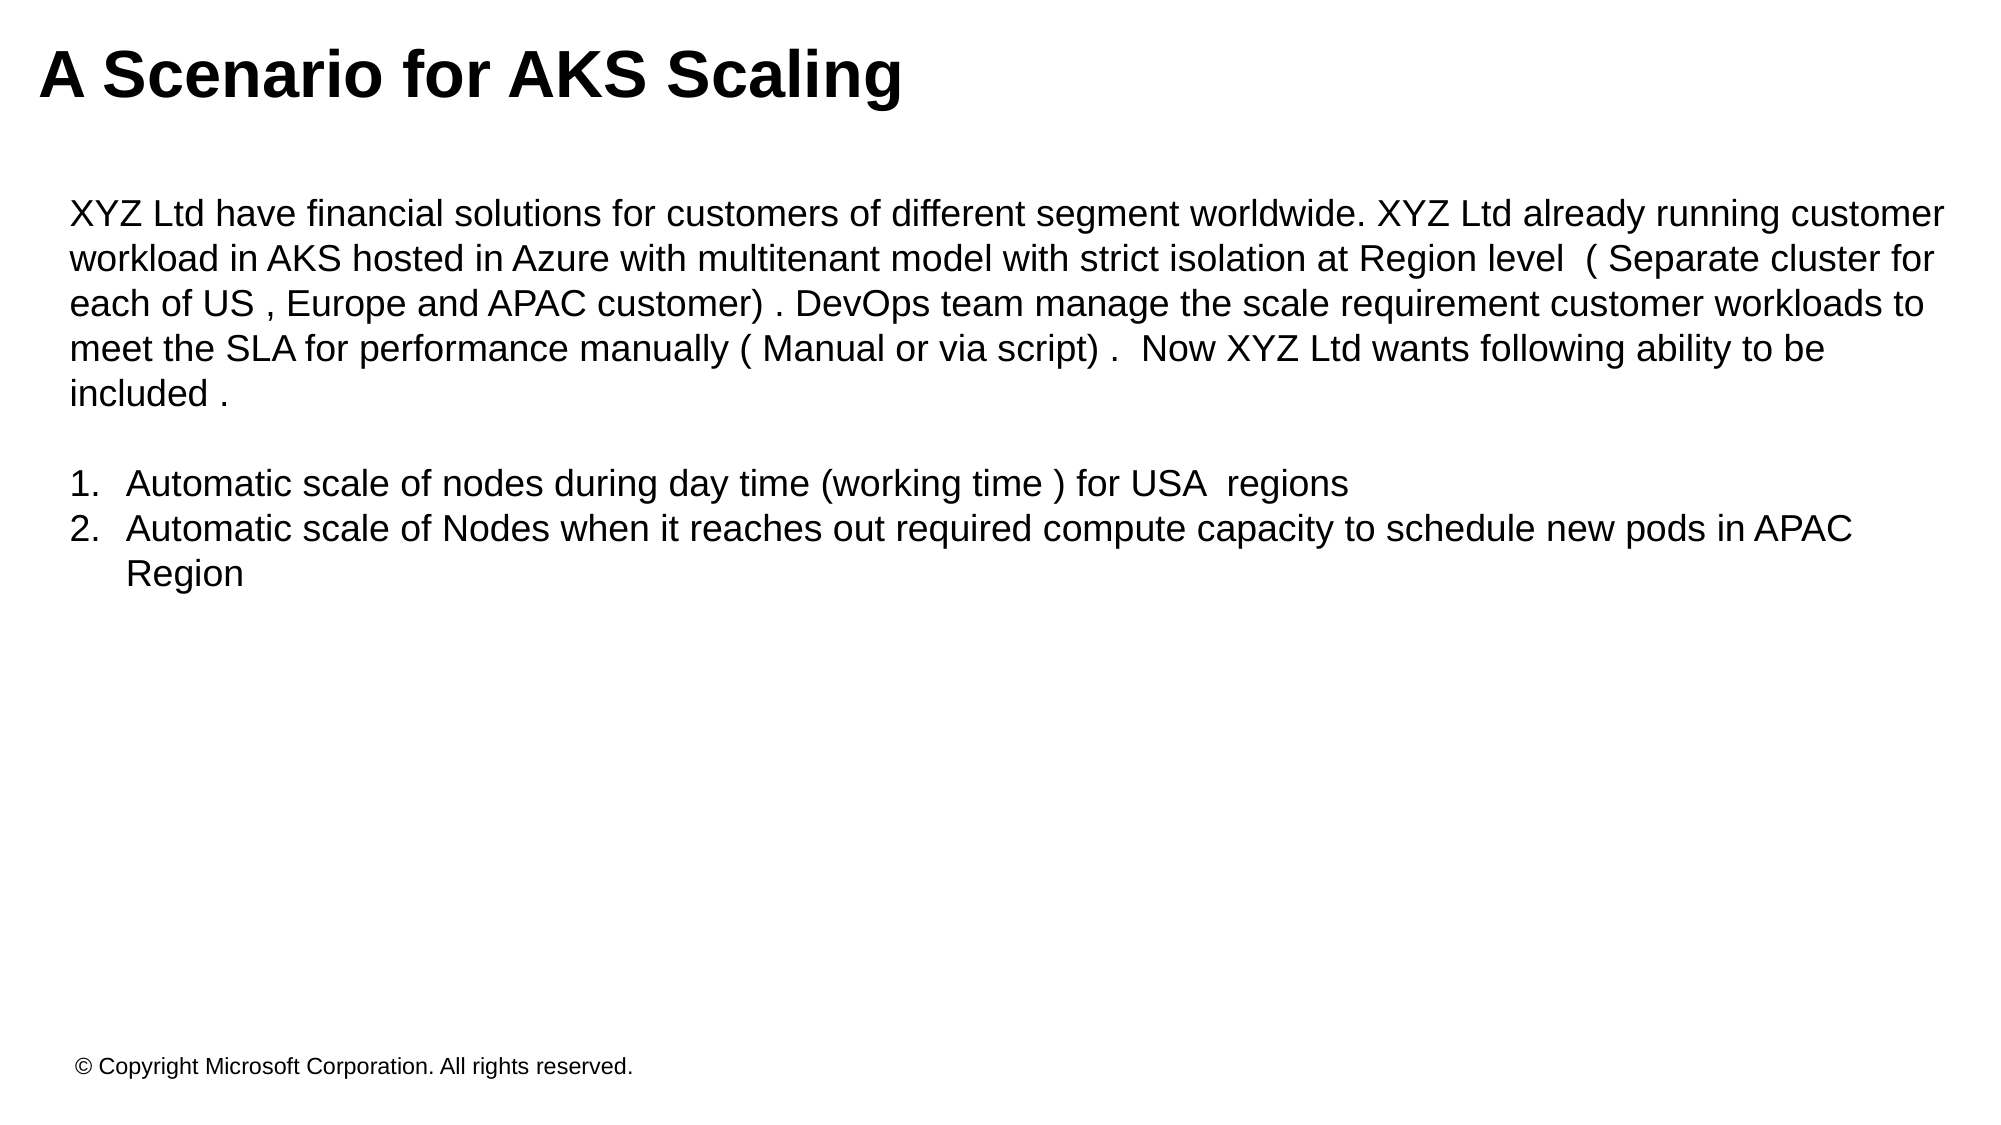

# A Scenario for AKS Scaling
XYZ Ltd have financial solutions for customers of different segment worldwide. XYZ Ltd already running customer workload in AKS hosted in Azure with multitenant model with strict isolation at Region level  ( Separate cluster for each of US , Europe and APAC customer) . DevOps team manage the scale requirement customer workloads to meet the SLA for performance manually ( Manual or via script) .  Now XYZ Ltd wants following ability to be included .

Automatic scale of nodes during day time (working time ) for USA  regions
Automatic scale of Nodes when it reaches out required compute capacity to schedule new pods in APAC Region